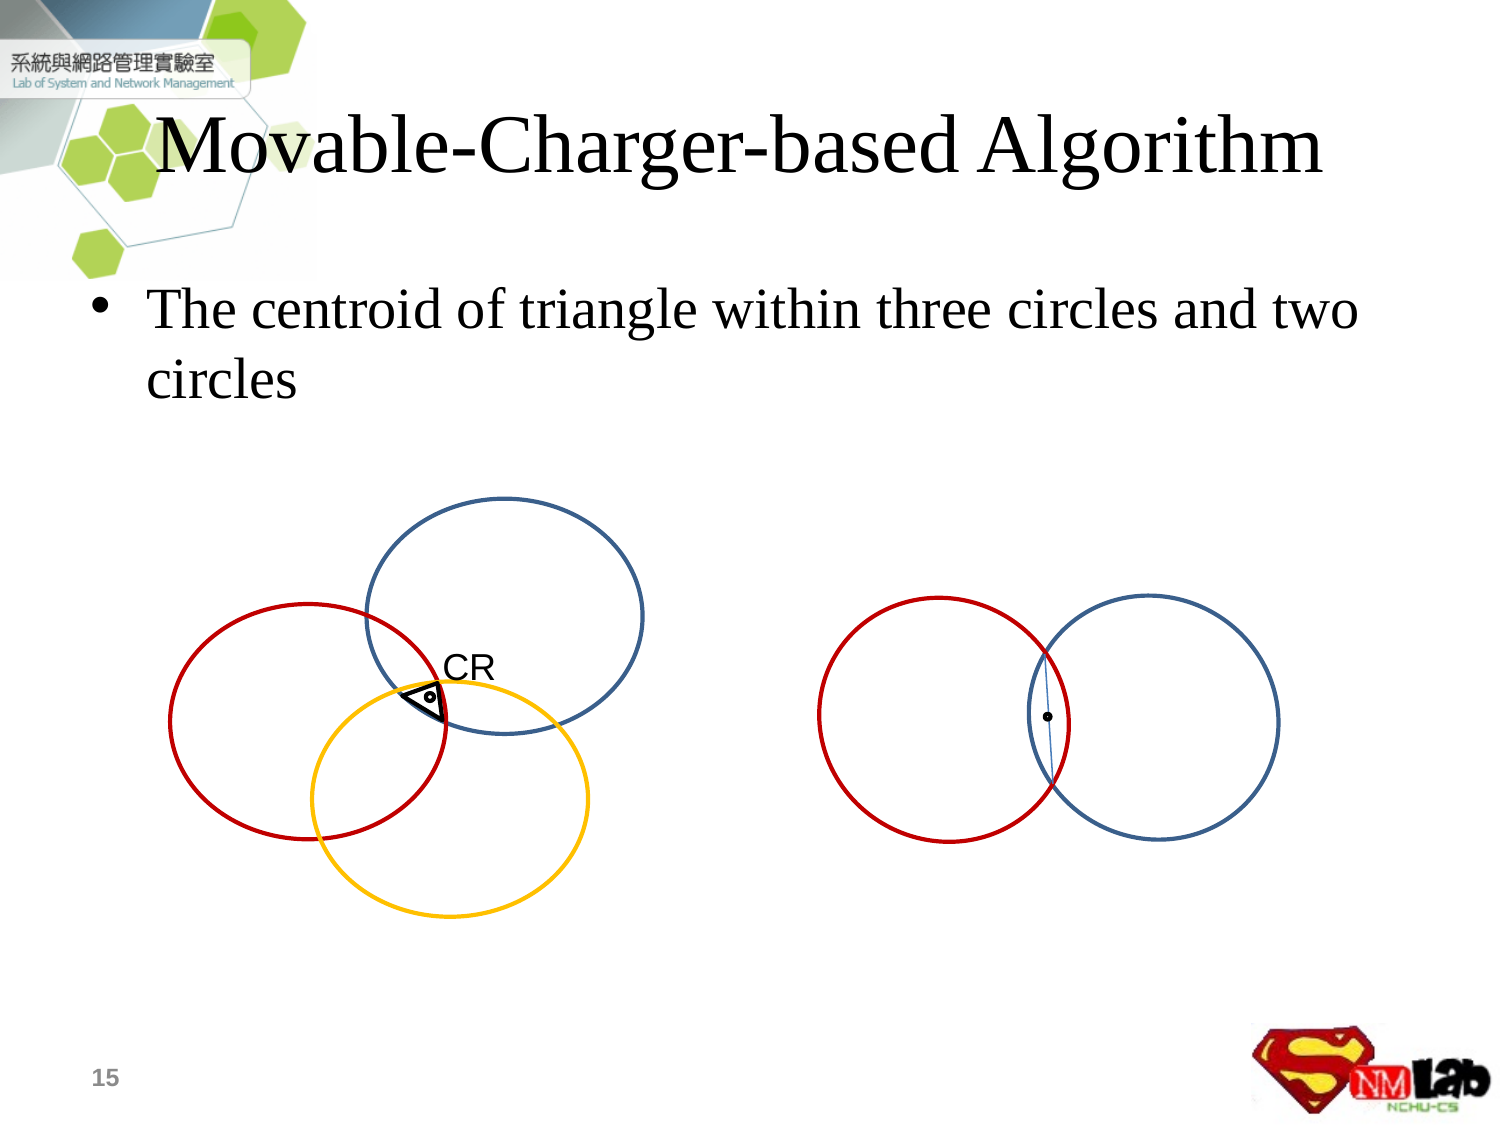

# Movable-Charger-based Algorithm
The centroid of triangle within three circles and two circles

CR

15